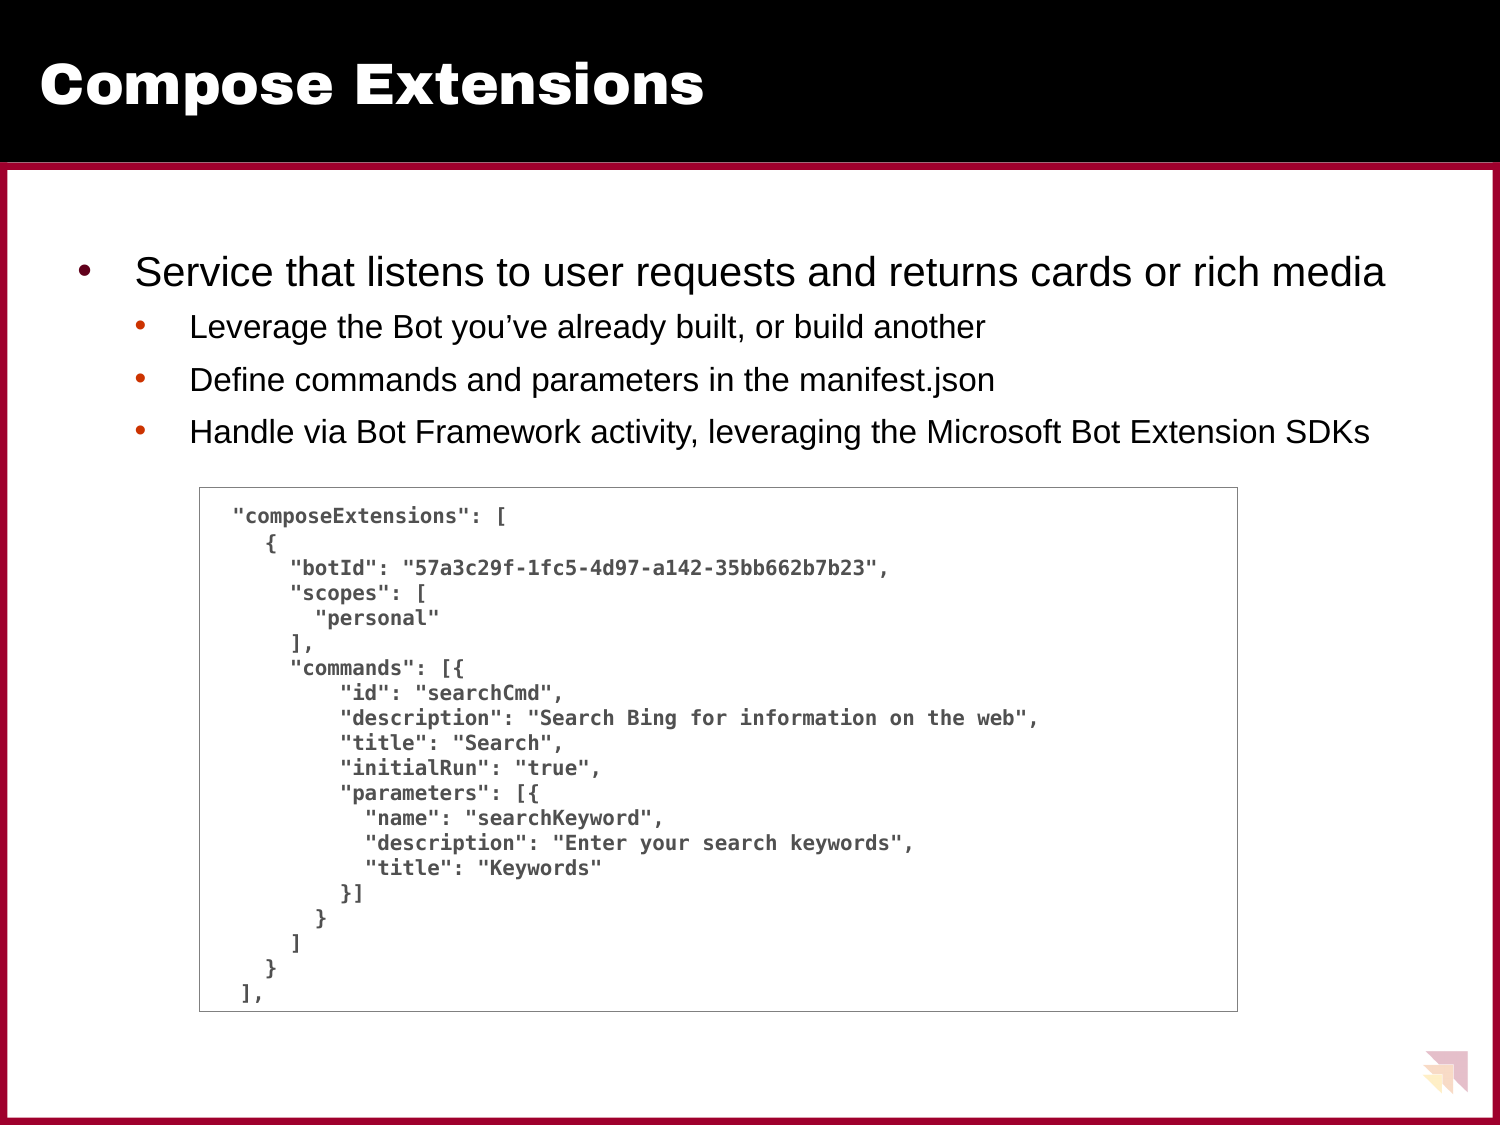

# Compose Extensions
Service that listens to user requests and returns cards or rich media
Leverage the Bot you’ve already built, or build another
Define commands and parameters in the manifest.json
Handle via Bot Framework activity, leveraging the Microsoft Bot Extension SDKs

 "composeExtensions": [
    {
      "botId": "57a3c29f-1fc5-4d97-a142-35bb662b7b23",
      "scopes": [
        "personal"
      ],
      "commands": [{
          "id": "searchCmd",
          "description": "Search Bing for information on the web",
          "title": "Search",
          "initialRun": "true",
          "parameters": [{
            "name": "searchKeyword",
            "description": "Enter your search keywords",
            "title": "Keywords"
          }]
        }
      ]
    }
  ],